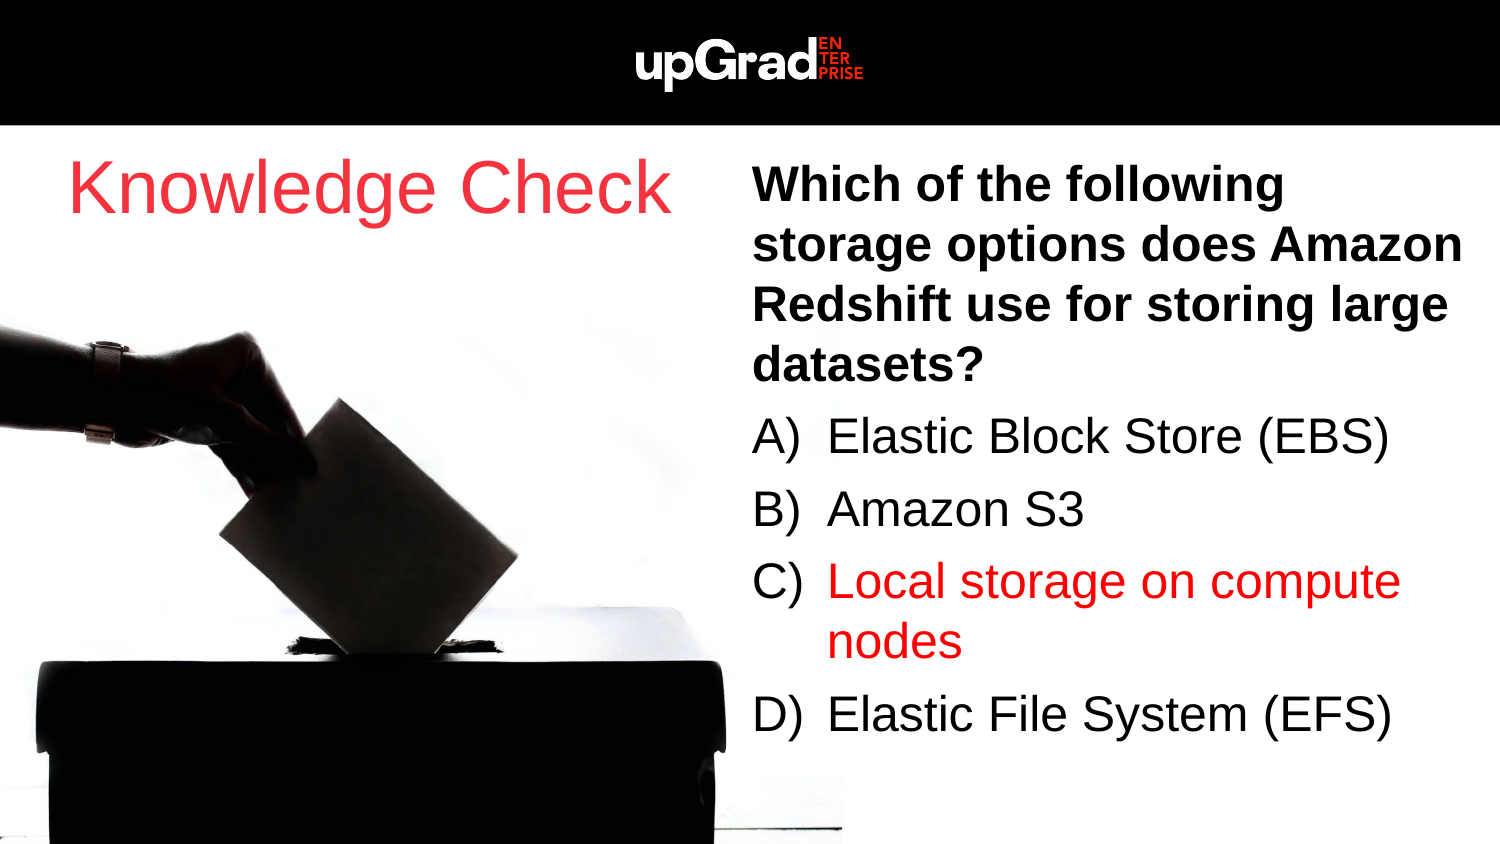

Knowledge Check
Which of the following storage options does Amazon Redshift use for storing large datasets?
Elastic Block Store (EBS)
Amazon S3
Local storage on compute nodes
Elastic File System (EFS)